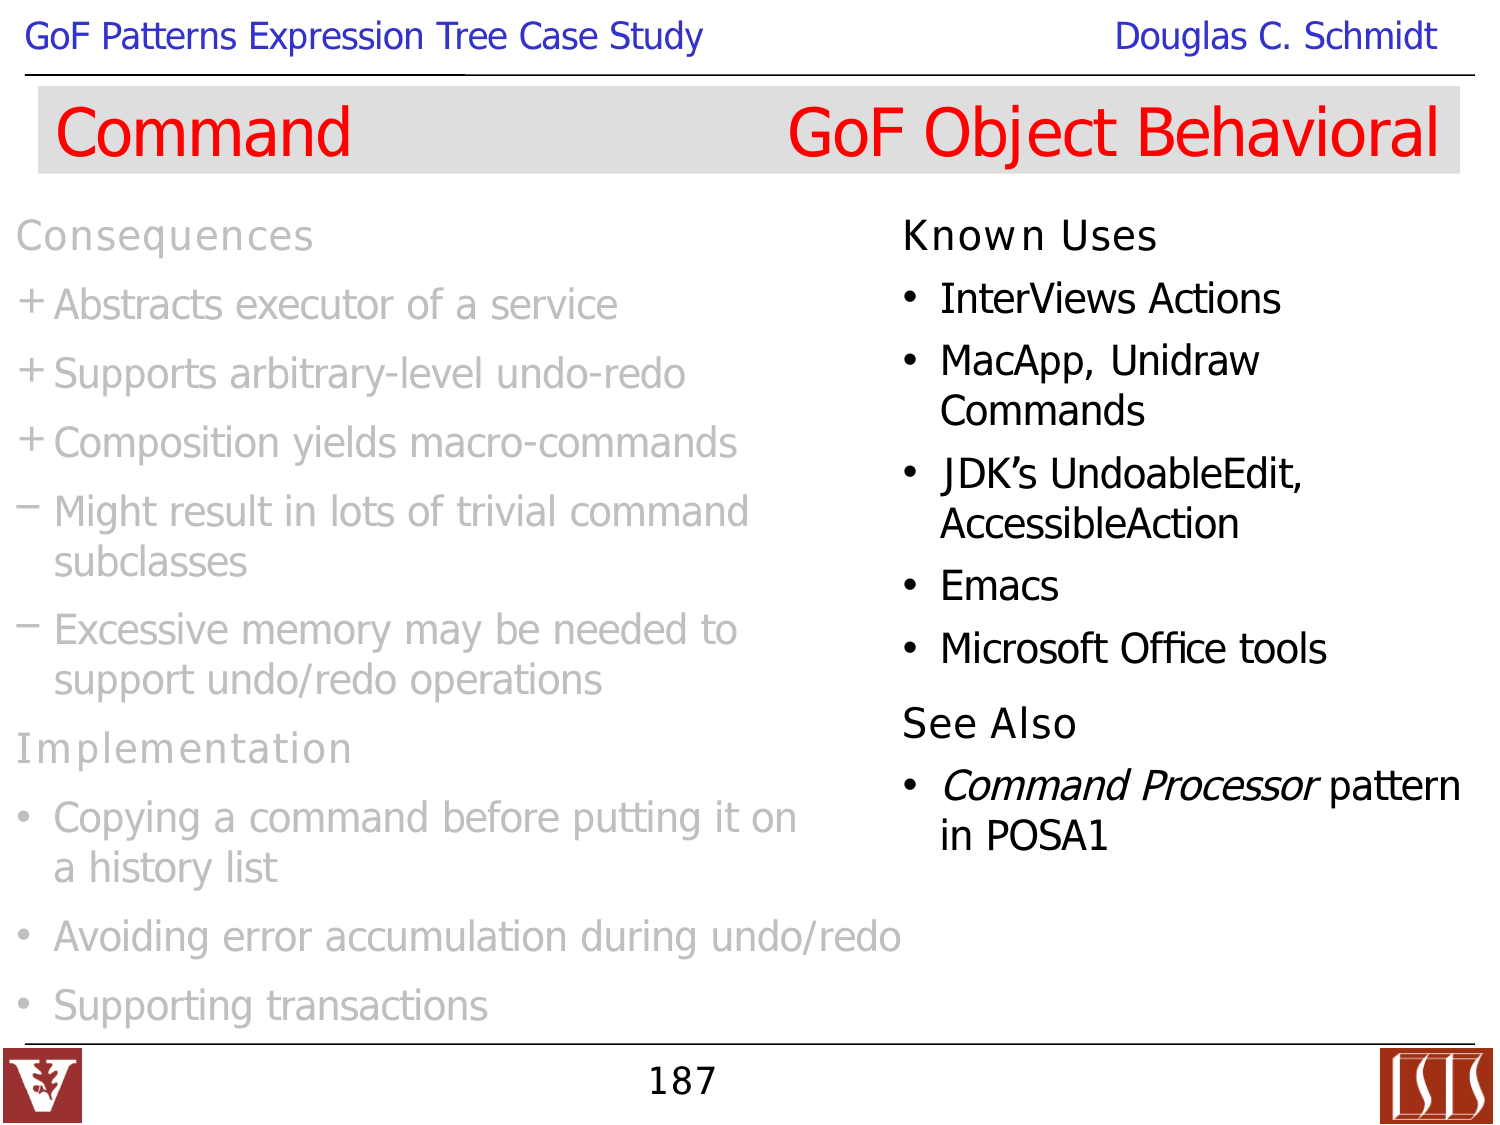

# Command                     GoF Object Behavioral
Consequences
Abstracts executor of a service
Supports arbitrary-level undo-redo
Composition yields macro-commands
Might result in lots of trivial command subclasses
Excessive memory may be needed to
support undo/redo operations
Implementation
Copying a command before putting it on
a history list
Avoiding error accumulation during undo/redo
Supporting transactions
Known Uses
InterViews Actions
MacApp, Unidraw Commands
JDK’s UndoableEdit, AccessibleAction
Emacs
Microsoft Office tools
See Also
Command Processor pattern in POSA1